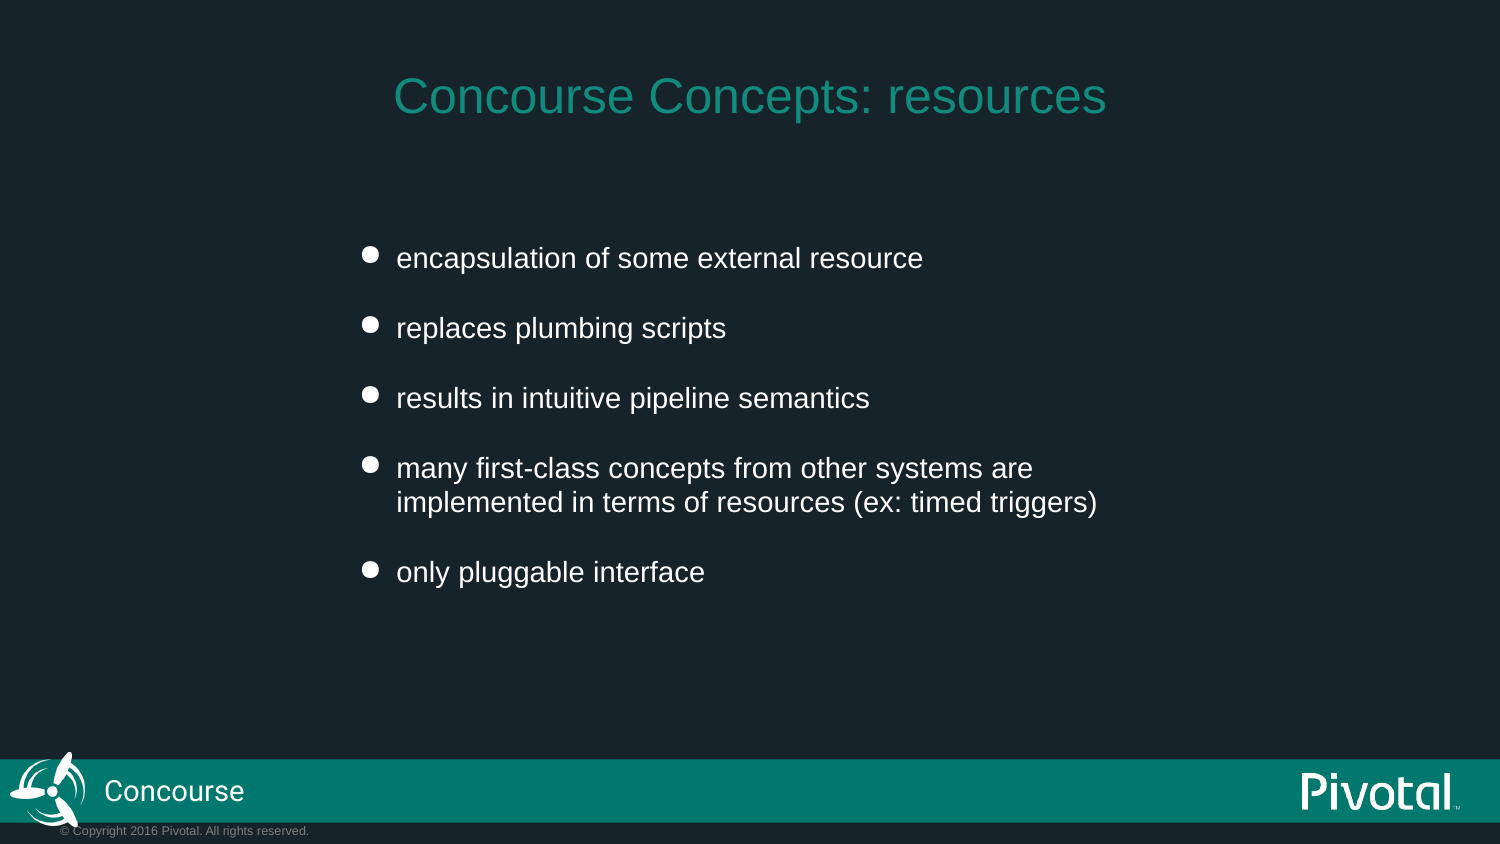

Concourse Concepts: resources
encapsulation of some external resource

replaces plumbing scripts

results in intuitive pipeline semantics

many first-class concepts from other systems are implemented in terms of resources (ex: timed triggers)

only pluggable interface